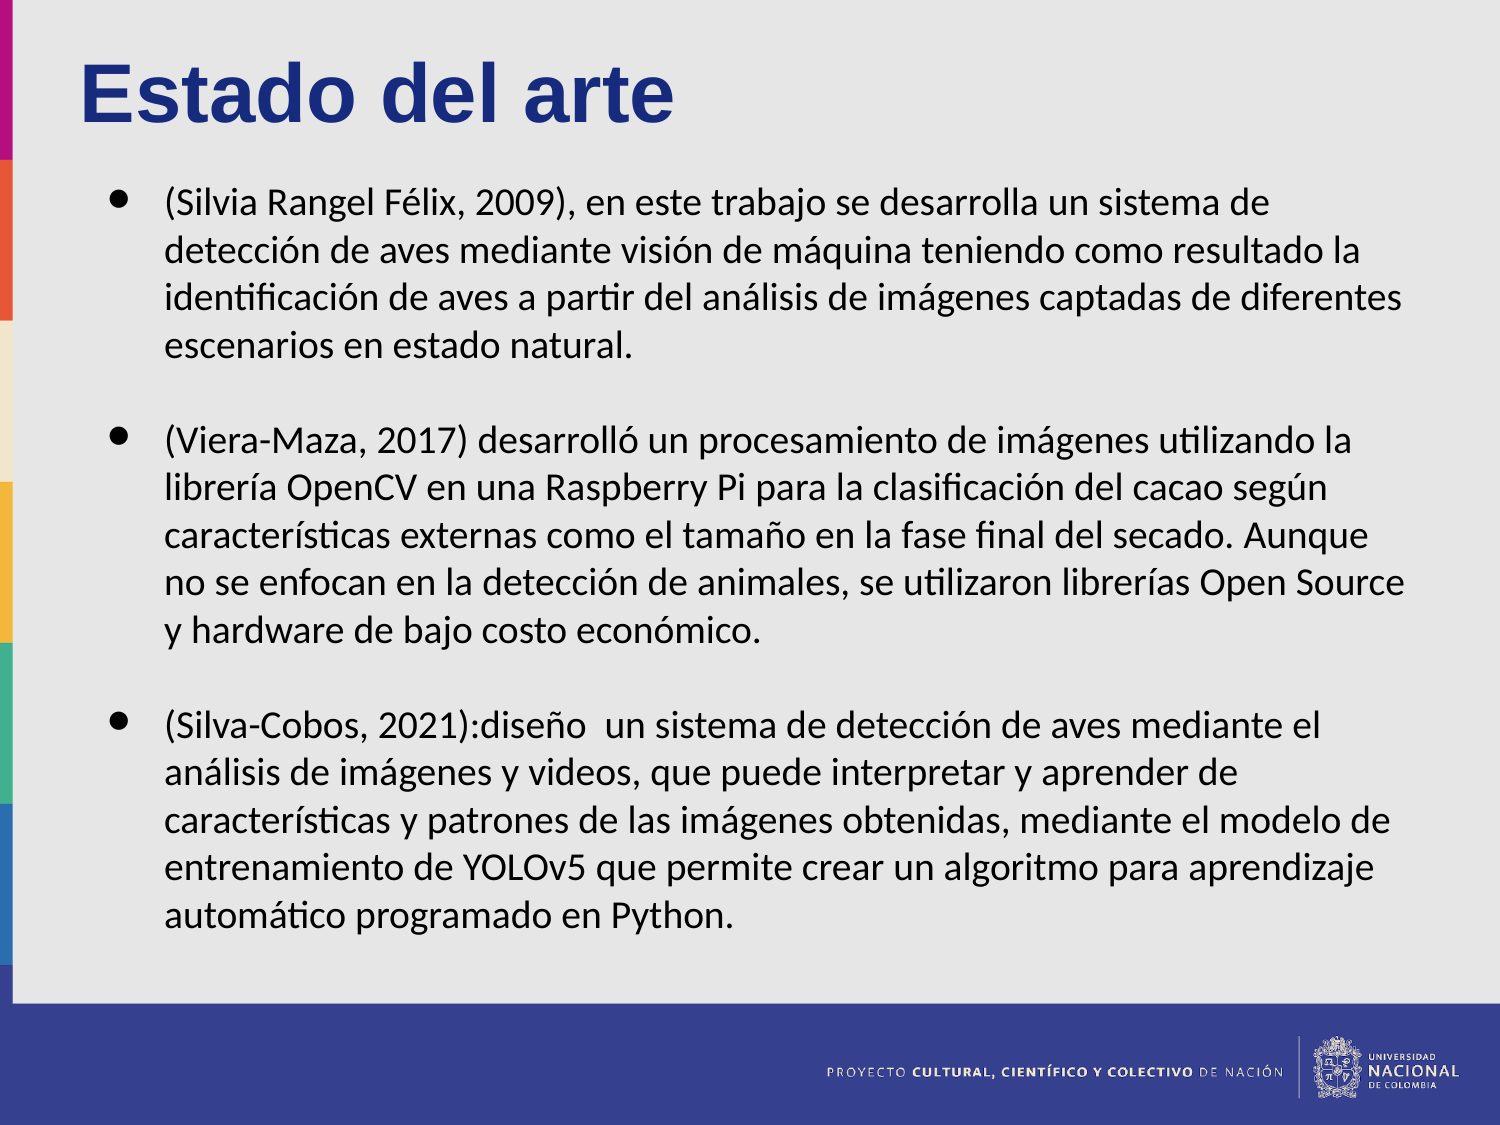

Estado del arte
(Silvia Rangel Félix, 2009), en este trabajo se desarrolla un sistema de detección de aves mediante visión de máquina teniendo como resultado la identificación de aves a partir del análisis de imágenes captadas de diferentes escenarios en estado natural.

(Viera-Maza, 2017) desarrolló un procesamiento de imágenes utilizando la librería OpenCV en una Raspberry Pi para la clasificación del cacao según características externas como el tamaño en la fase final del secado. Aunque no se enfocan en la detección de animales, se utilizaron librerías Open Source y hardware de bajo costo económico.

(Silva-Cobos, 2021):diseño  un sistema de detección de aves mediante el análisis de imágenes y videos, que puede interpretar y aprender de características y patrones de las imágenes obtenidas, mediante el modelo de entrenamiento de YOLOv5 que permite crear un algoritmo para aprendizaje automático programado en Python.